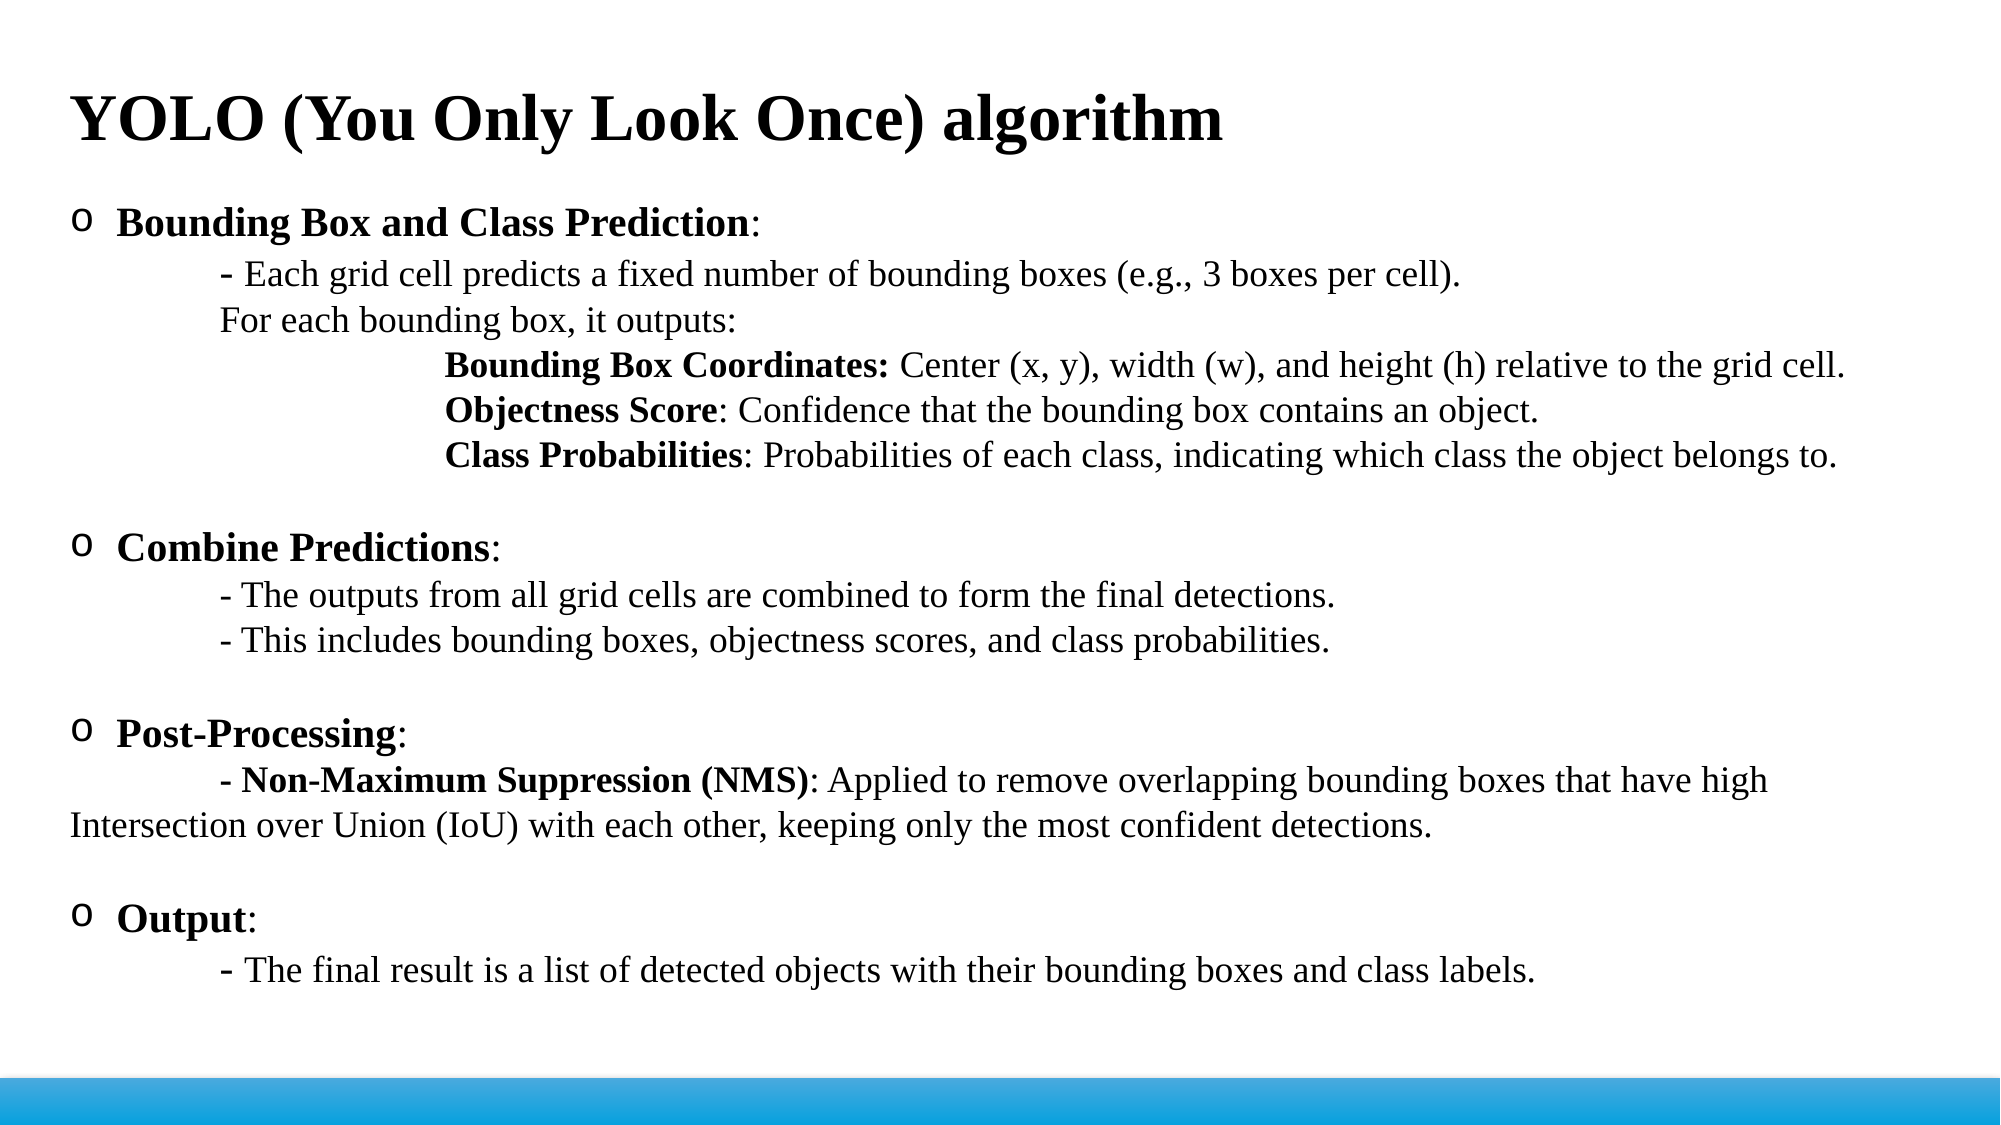

YOLO (You Only Look Once) algorithm
Bounding Box and Class Prediction:
	- Each grid cell predicts a fixed number of bounding boxes (e.g., 3 boxes per cell).
	For each bounding box, it outputs:
		Bounding Box Coordinates: Center (x, y), width (w), and height (h) relative to the grid cell.
		Objectness Score: Confidence that the bounding box contains an object.
		Class Probabilities: Probabilities of each class, indicating which class the object belongs to.

Combine Predictions:
	- The outputs from all grid cells are combined to form the final detections.
	- This includes bounding boxes, objectness scores, and class probabilities.

Post-Processing:
	- Non-Maximum Suppression (NMS): Applied to remove overlapping bounding boxes that have high Intersection over Union (IoU) with each other, keeping only the most confident detections.

Output:
	- The final result is a list of detected objects with their bounding boxes and class labels.